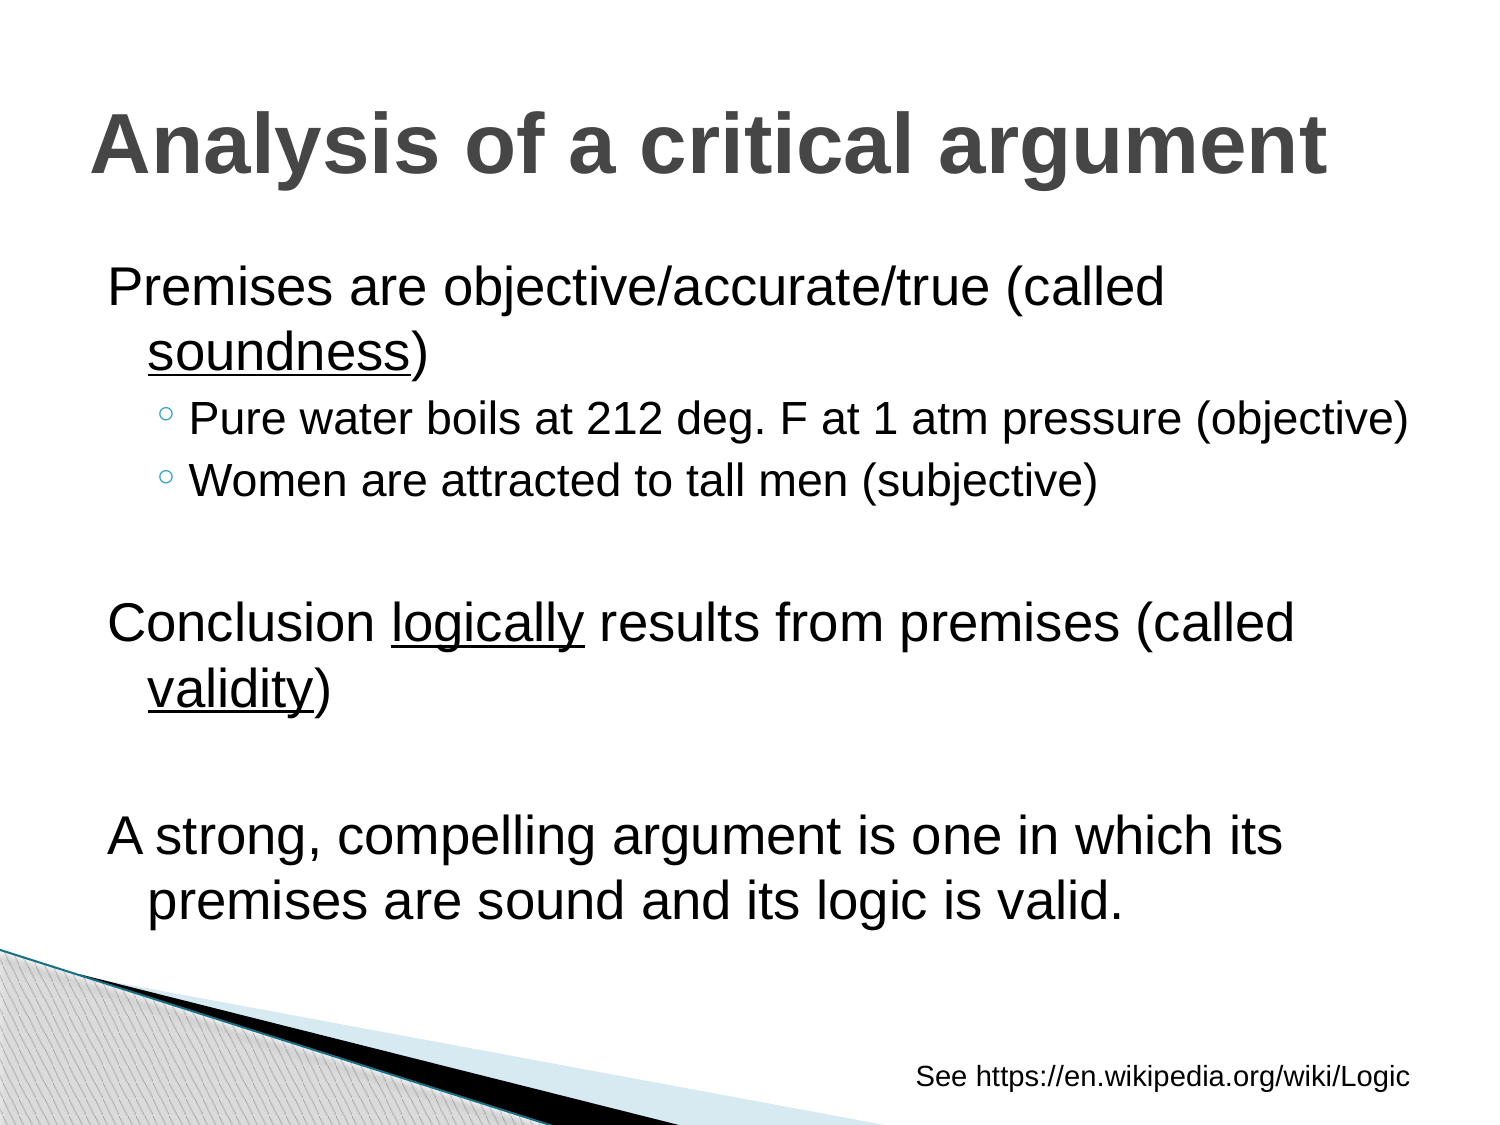

# Analysis of a critical argument
Premises are objective/accurate/true (called soundness)
	Pure water boils at 212 deg. F at 1 atm pressure (objective)
	Women are attracted to tall men (subjective)

Conclusion logically results from premises (called validity)

A strong, compelling argument is one in which its premises are sound and its logic is valid.

See https://en.wikipedia.org/wiki/Logic